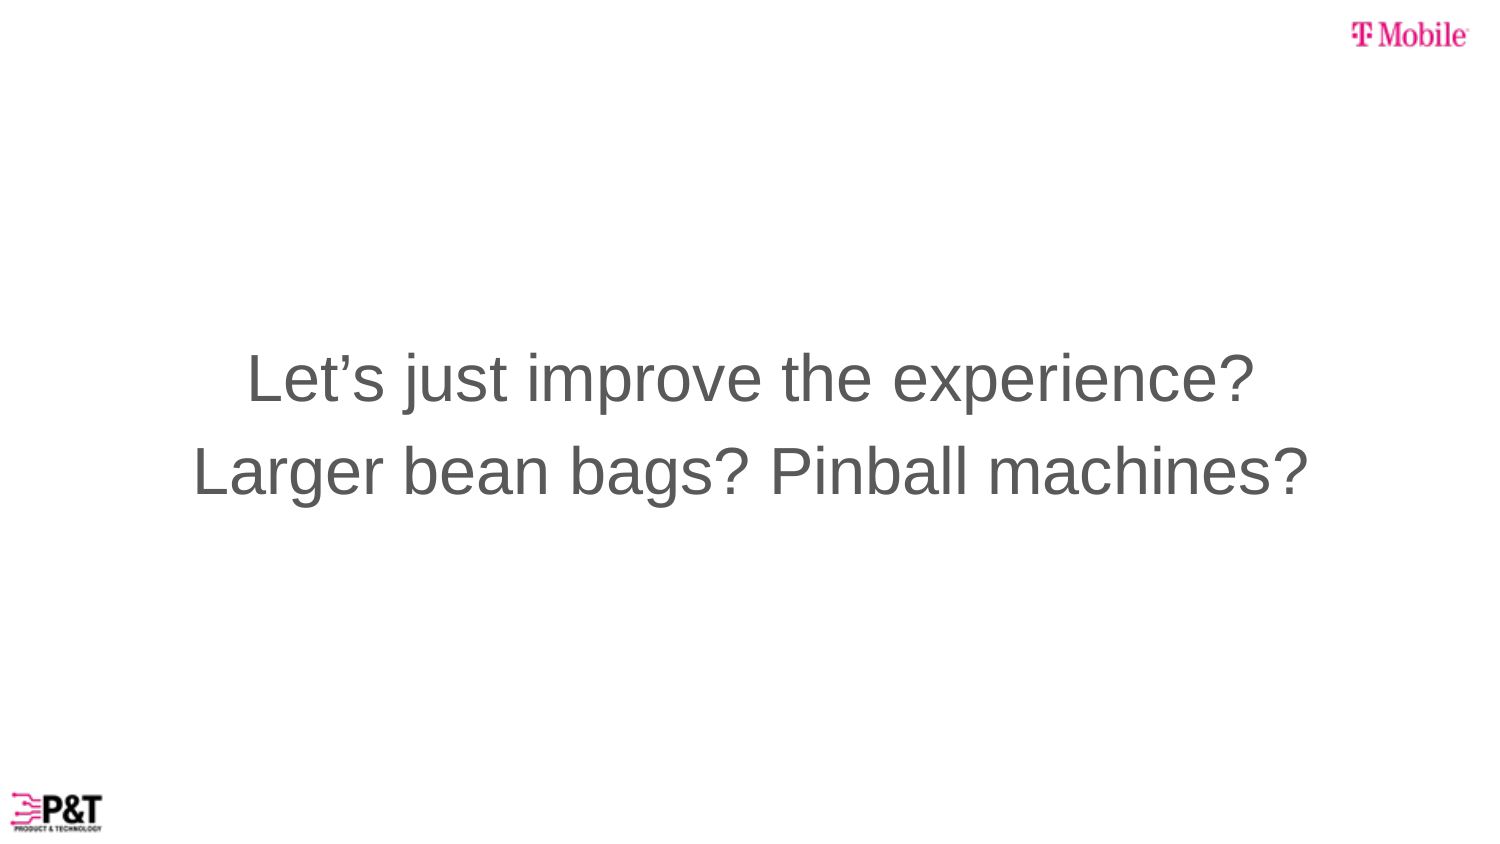

Let’s just improve the experience?
Larger bean bags? Pinball machines?